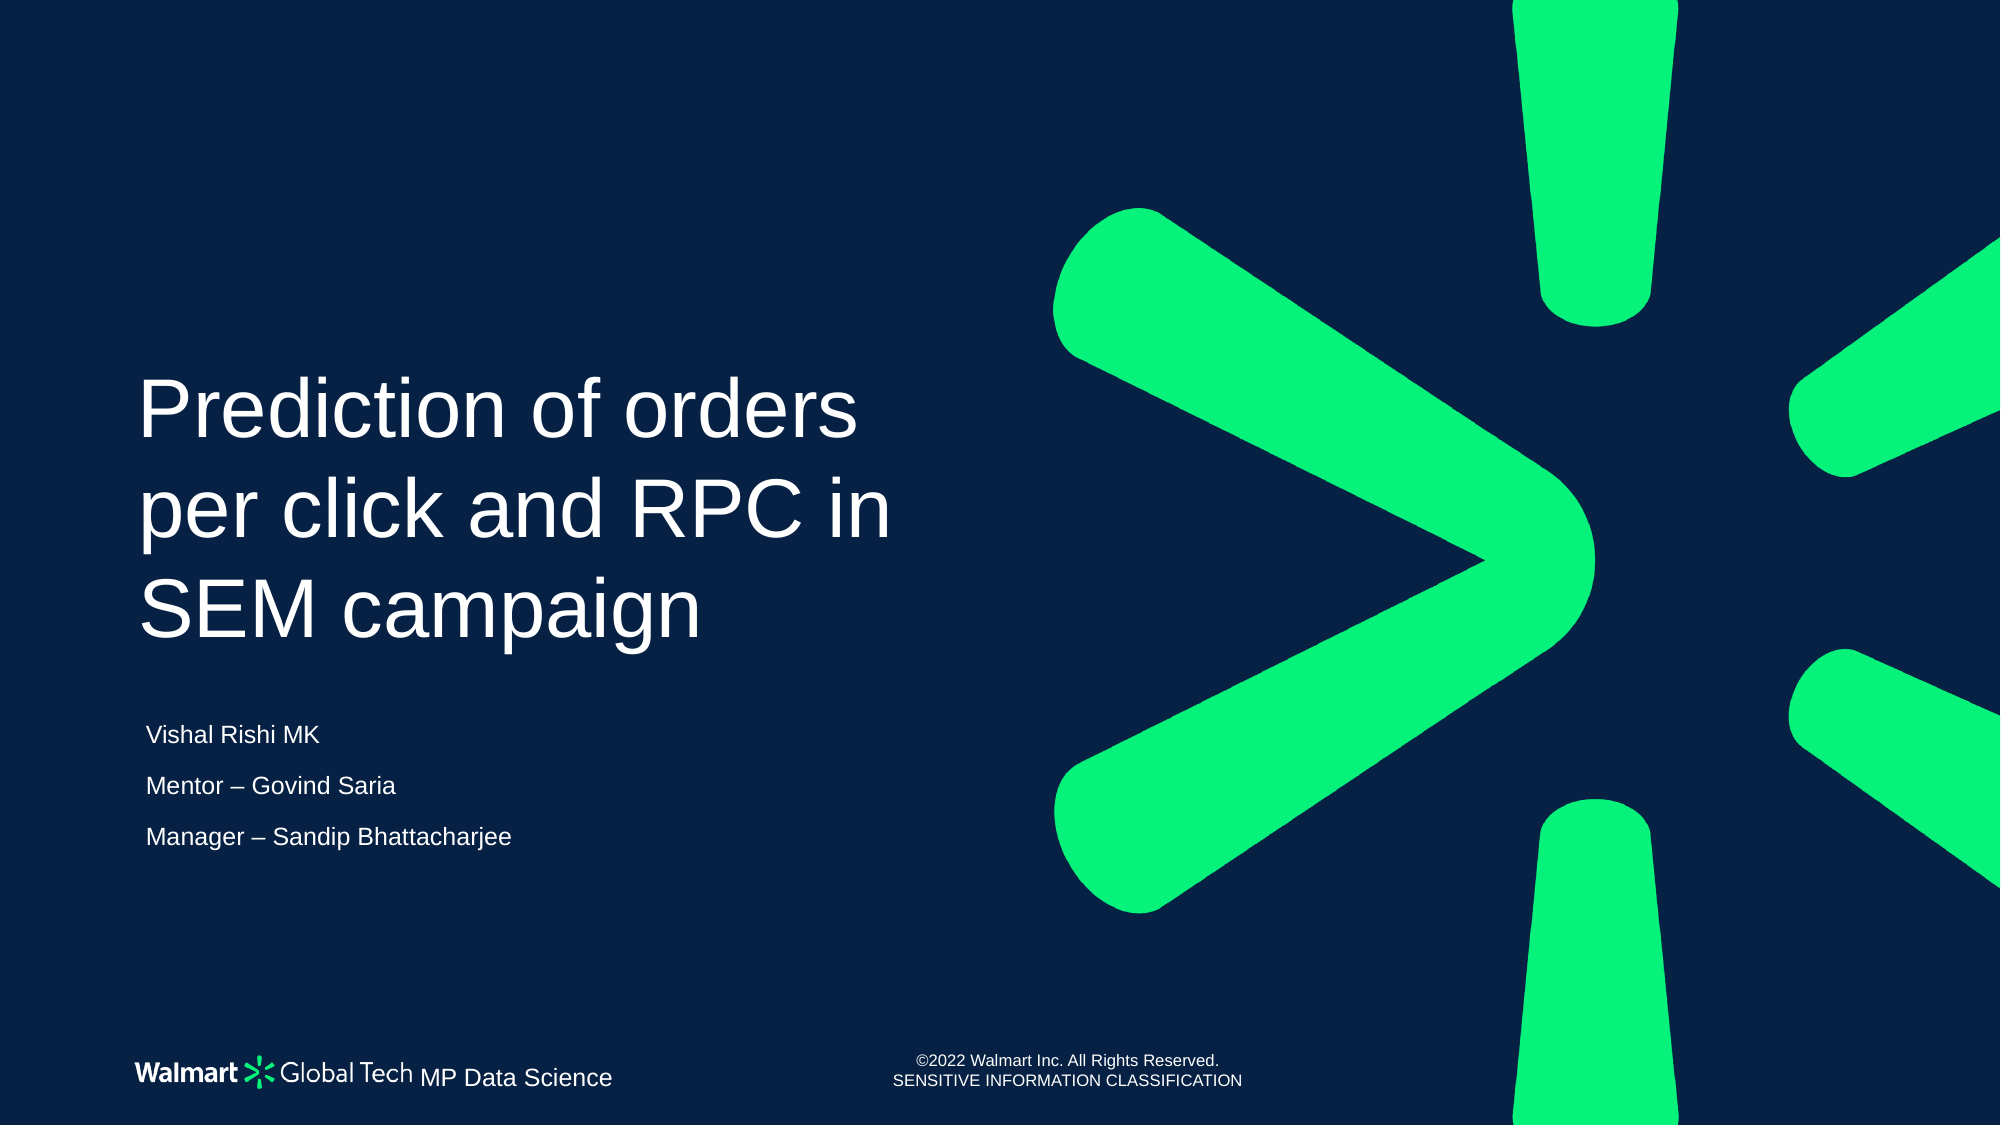

Prediction of orders per click and RPC in SEM campaign
Vishal Rishi MK
Mentor – Govind Saria
Manager – Sandip Bhattacharjee
MP Data Science